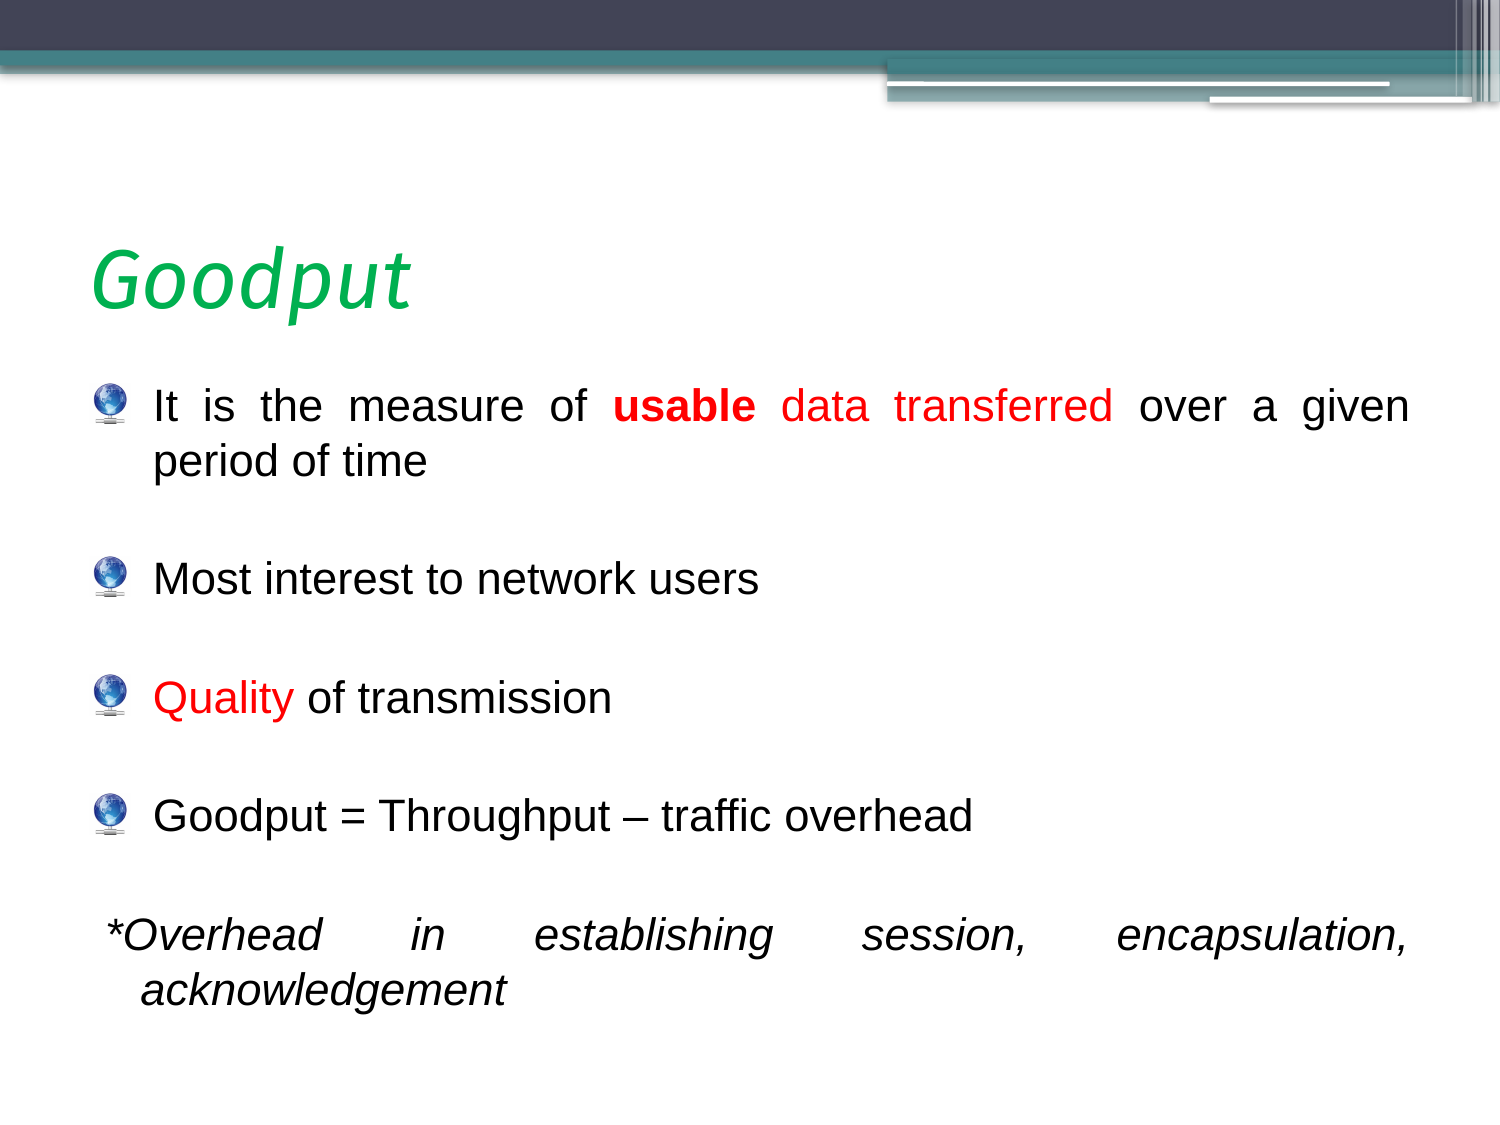

# Goodput
It is the measure of usable data transferred over a given period of time

Most interest to network users

Quality of transmission

Goodput = Throughput – traffic overhead

*Overhead in establishing session, encapsulation, acknowledgement